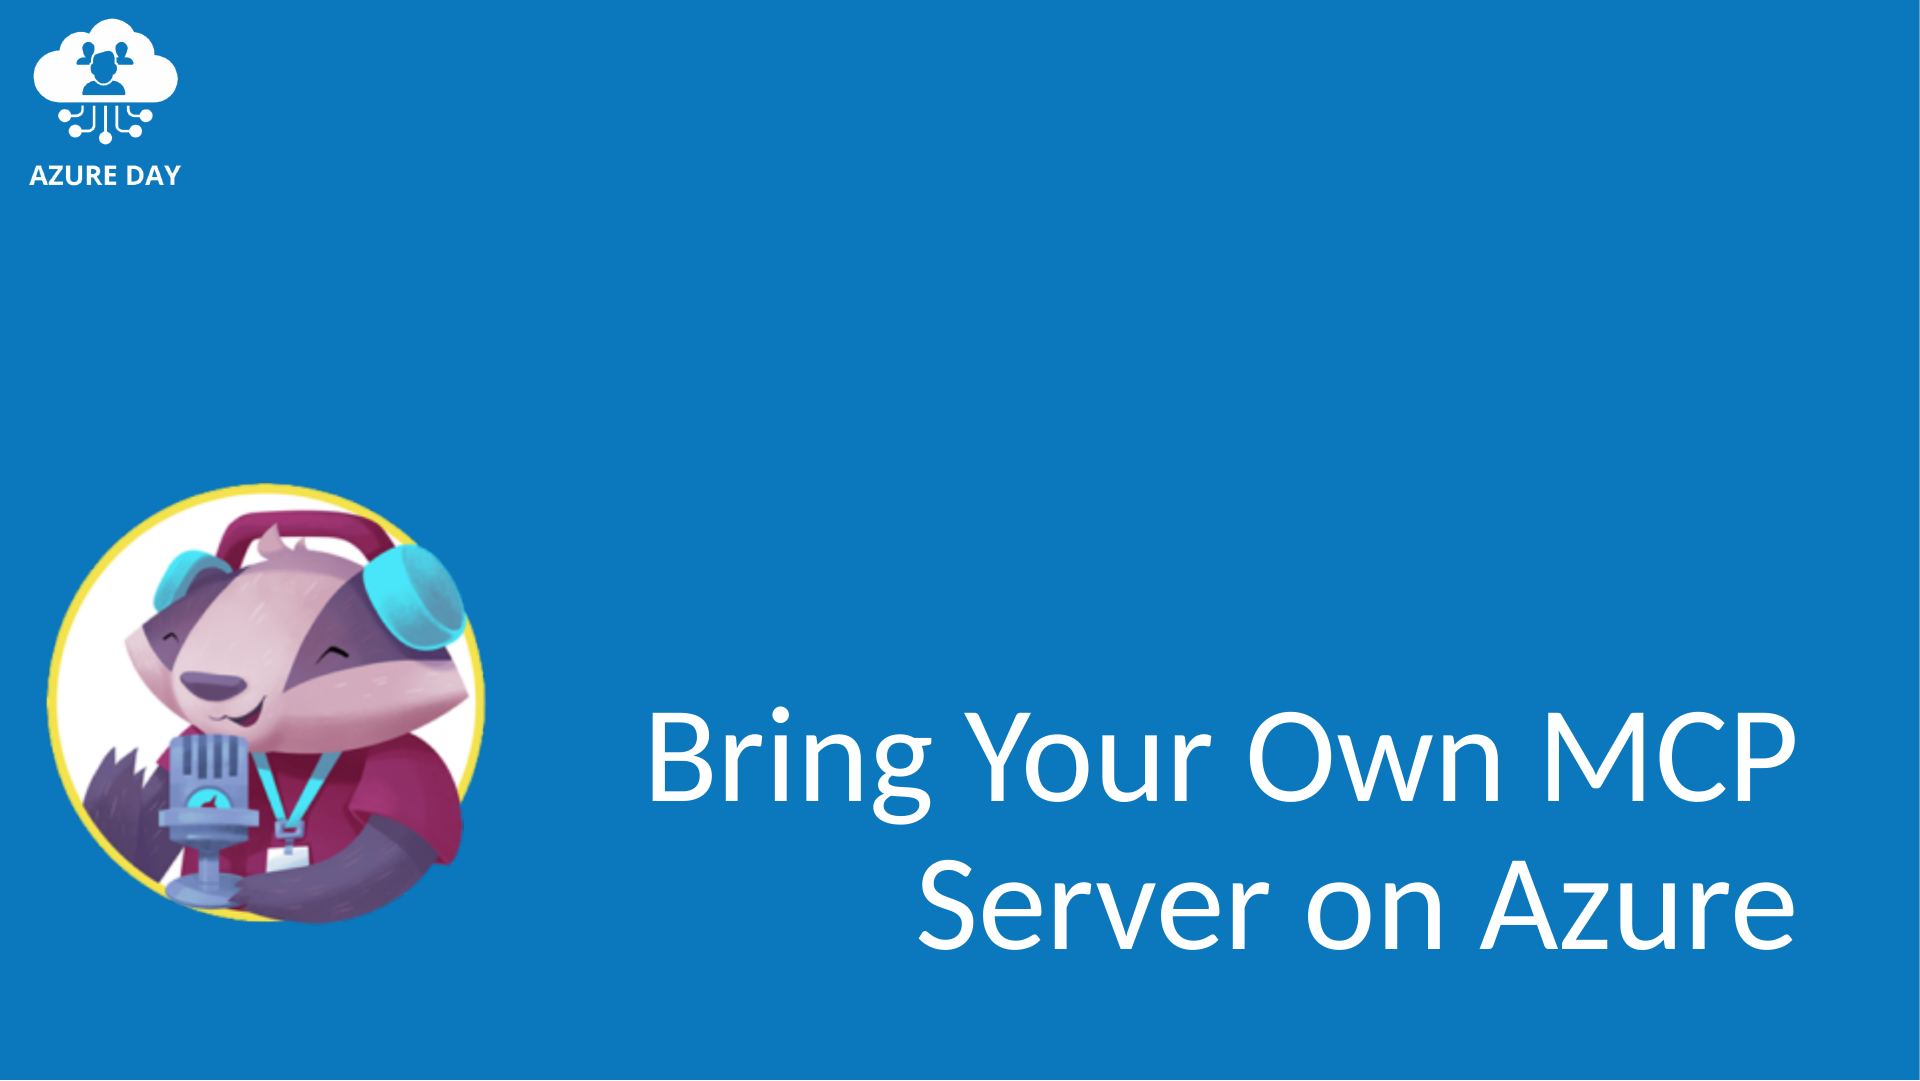

# Bring Your Own MCP Server on Azure